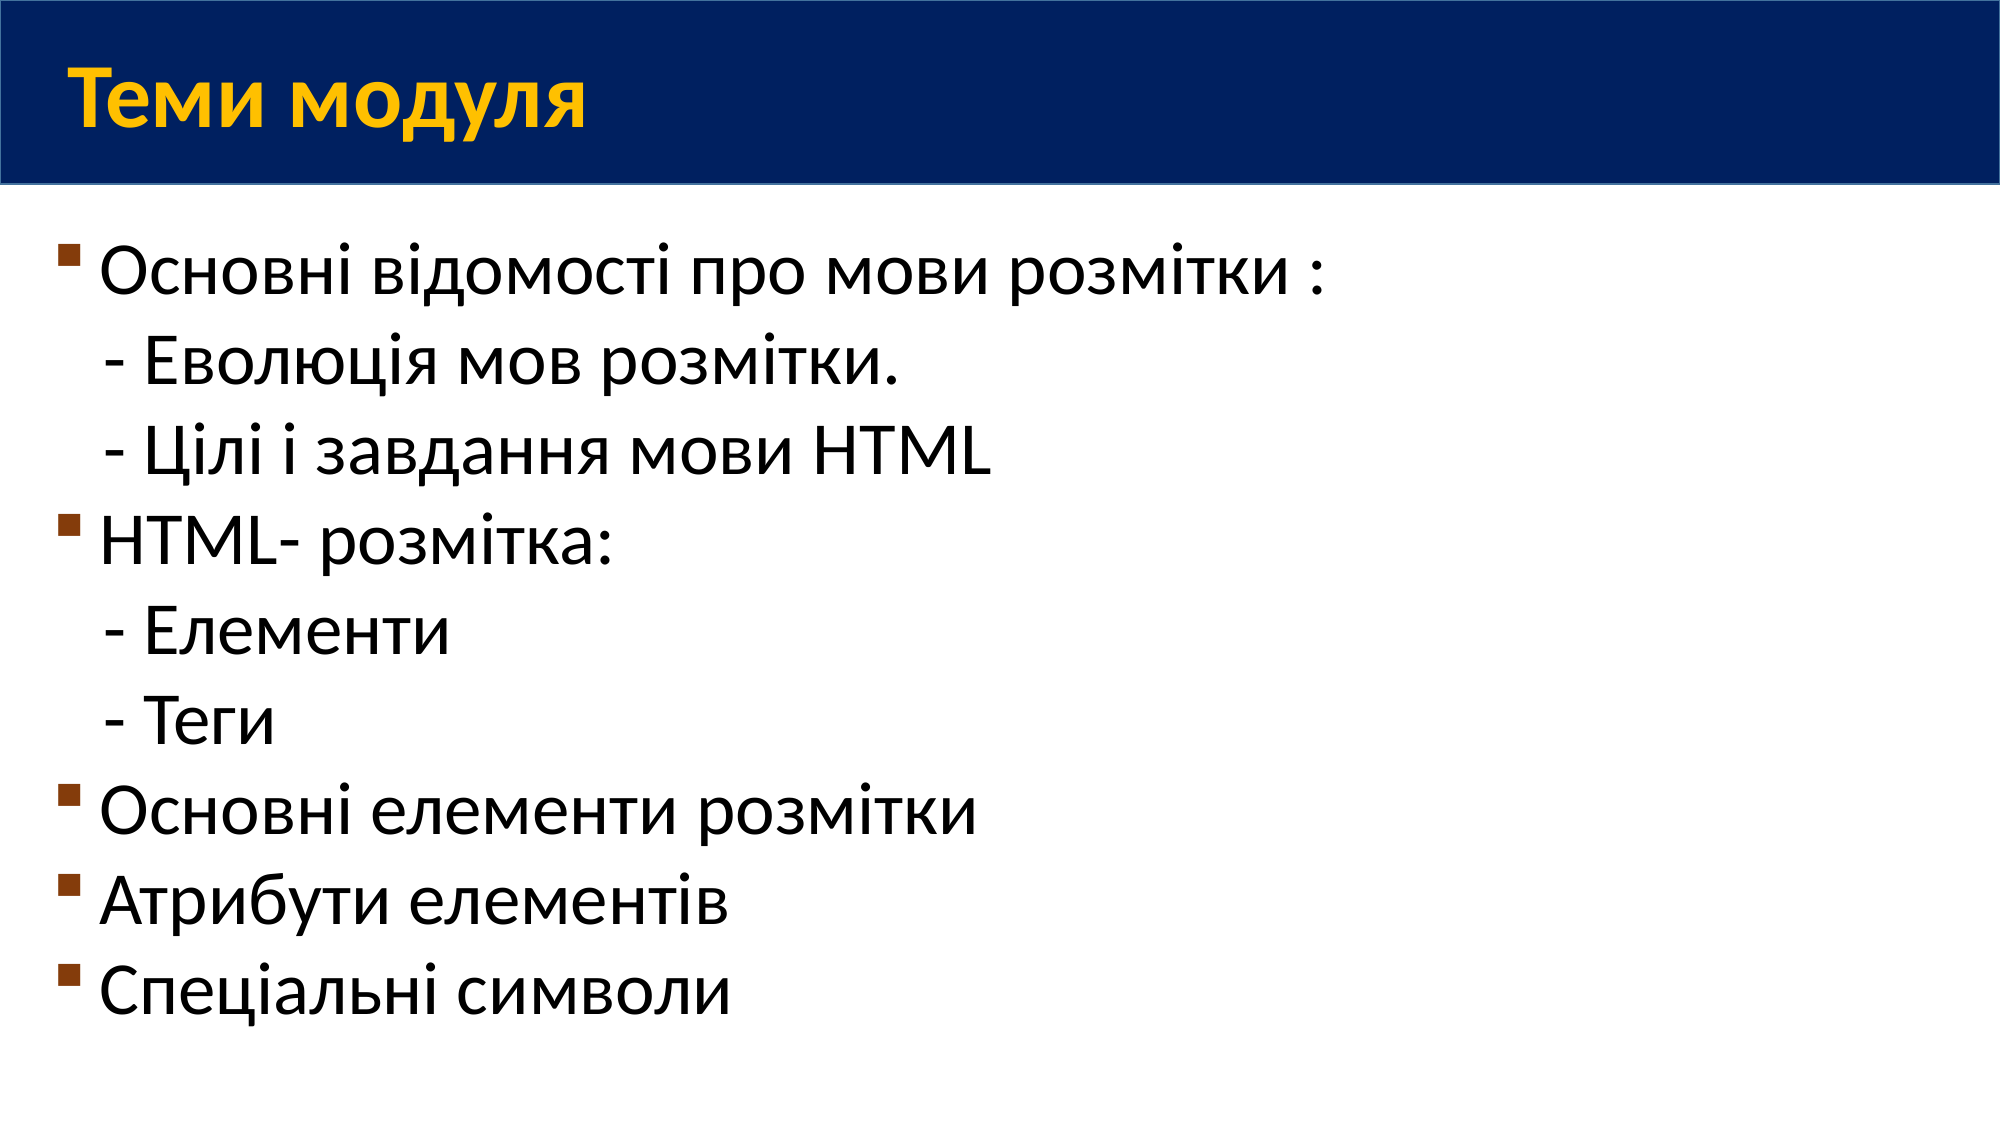

Теми модуля
Основні відомості про мови розмітки :
   - Еволюція мов розмітки.
   - Цілі і завдання мови HTML
HTML- розмітка:
   - Елементи
   - Теги
Основні елементи розмітки
Атрибути елементів
Спеціальні символи